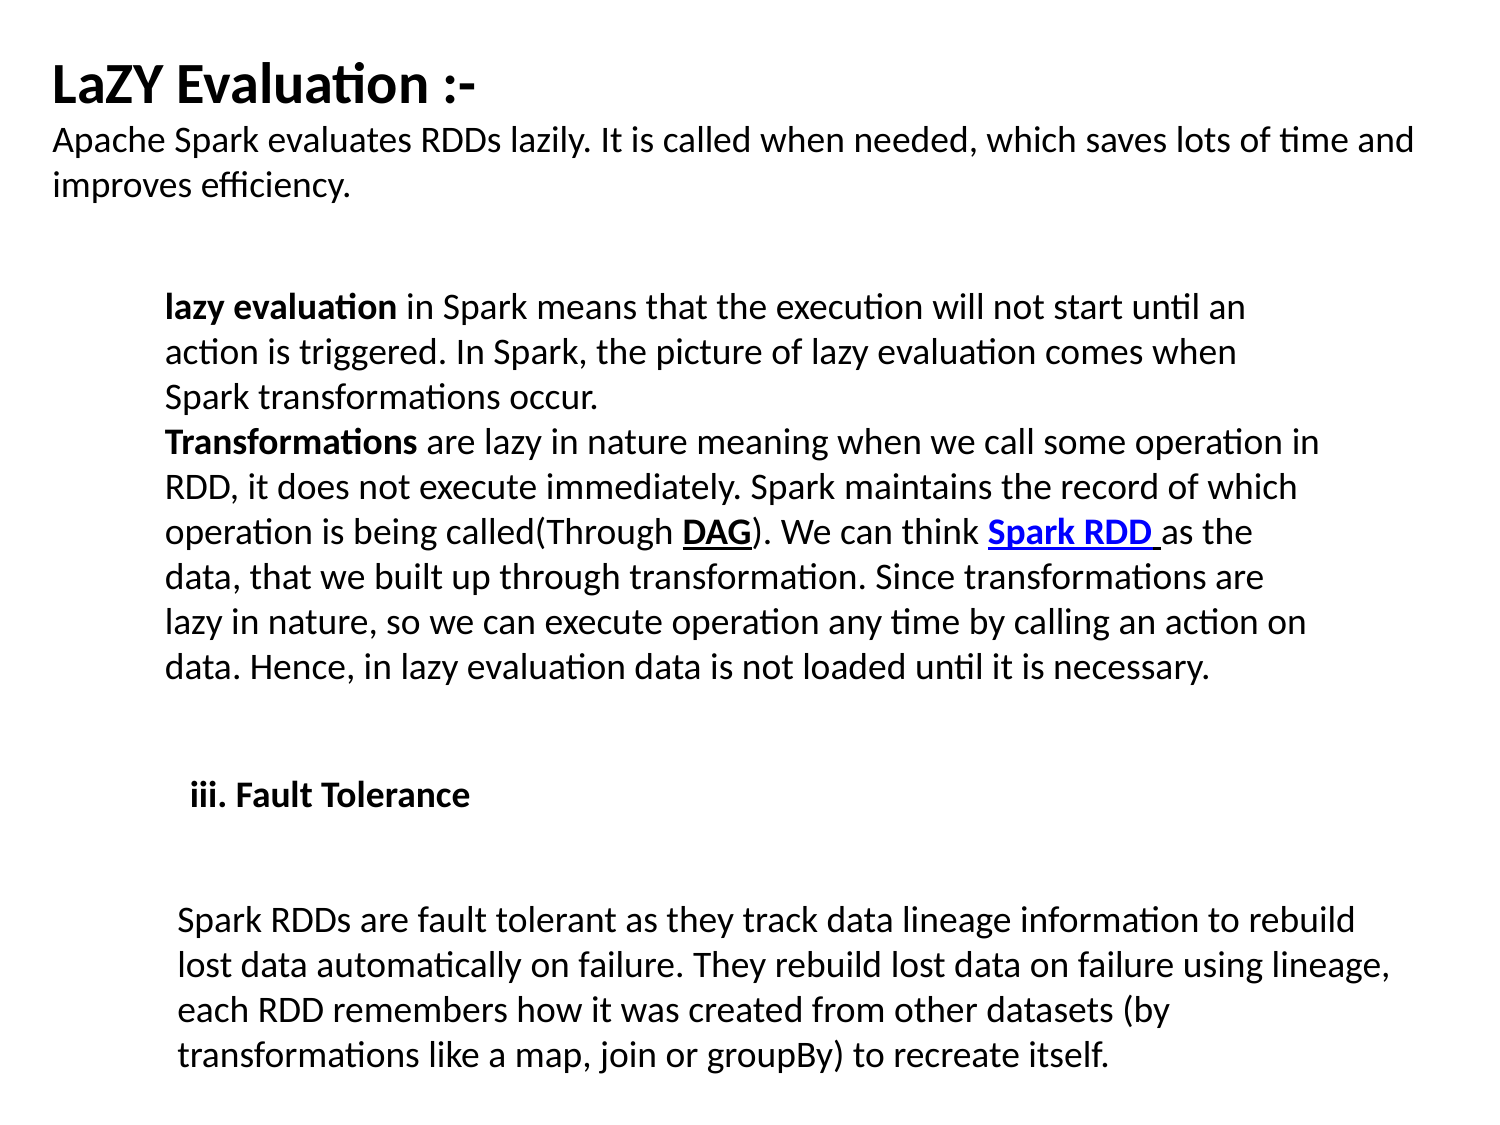

LaZY Evaluation :-
Apache Spark evaluates RDDs lazily. It is called when needed, which saves lots of time and improves efficiency.
lazy evaluation in Spark means that the execution will not start until an action is triggered. In Spark, the picture of lazy evaluation comes when Spark transformations occur.
Transformations are lazy in nature meaning when we call some operation in RDD, it does not execute immediately. Spark maintains the record of which operation is being called(Through DAG). We can think Spark RDD as the data, that we built up through transformation. Since transformations are lazy in nature, so we can execute operation any time by calling an action on data. Hence, in lazy evaluation data is not loaded until it is necessary.
iii. Fault Tolerance
Spark RDDs are fault tolerant as they track data lineage information to rebuild lost data automatically on failure. They rebuild lost data on failure using lineage, each RDD remembers how it was created from other datasets (by transformations like a map, join or groupBy) to recreate itself.